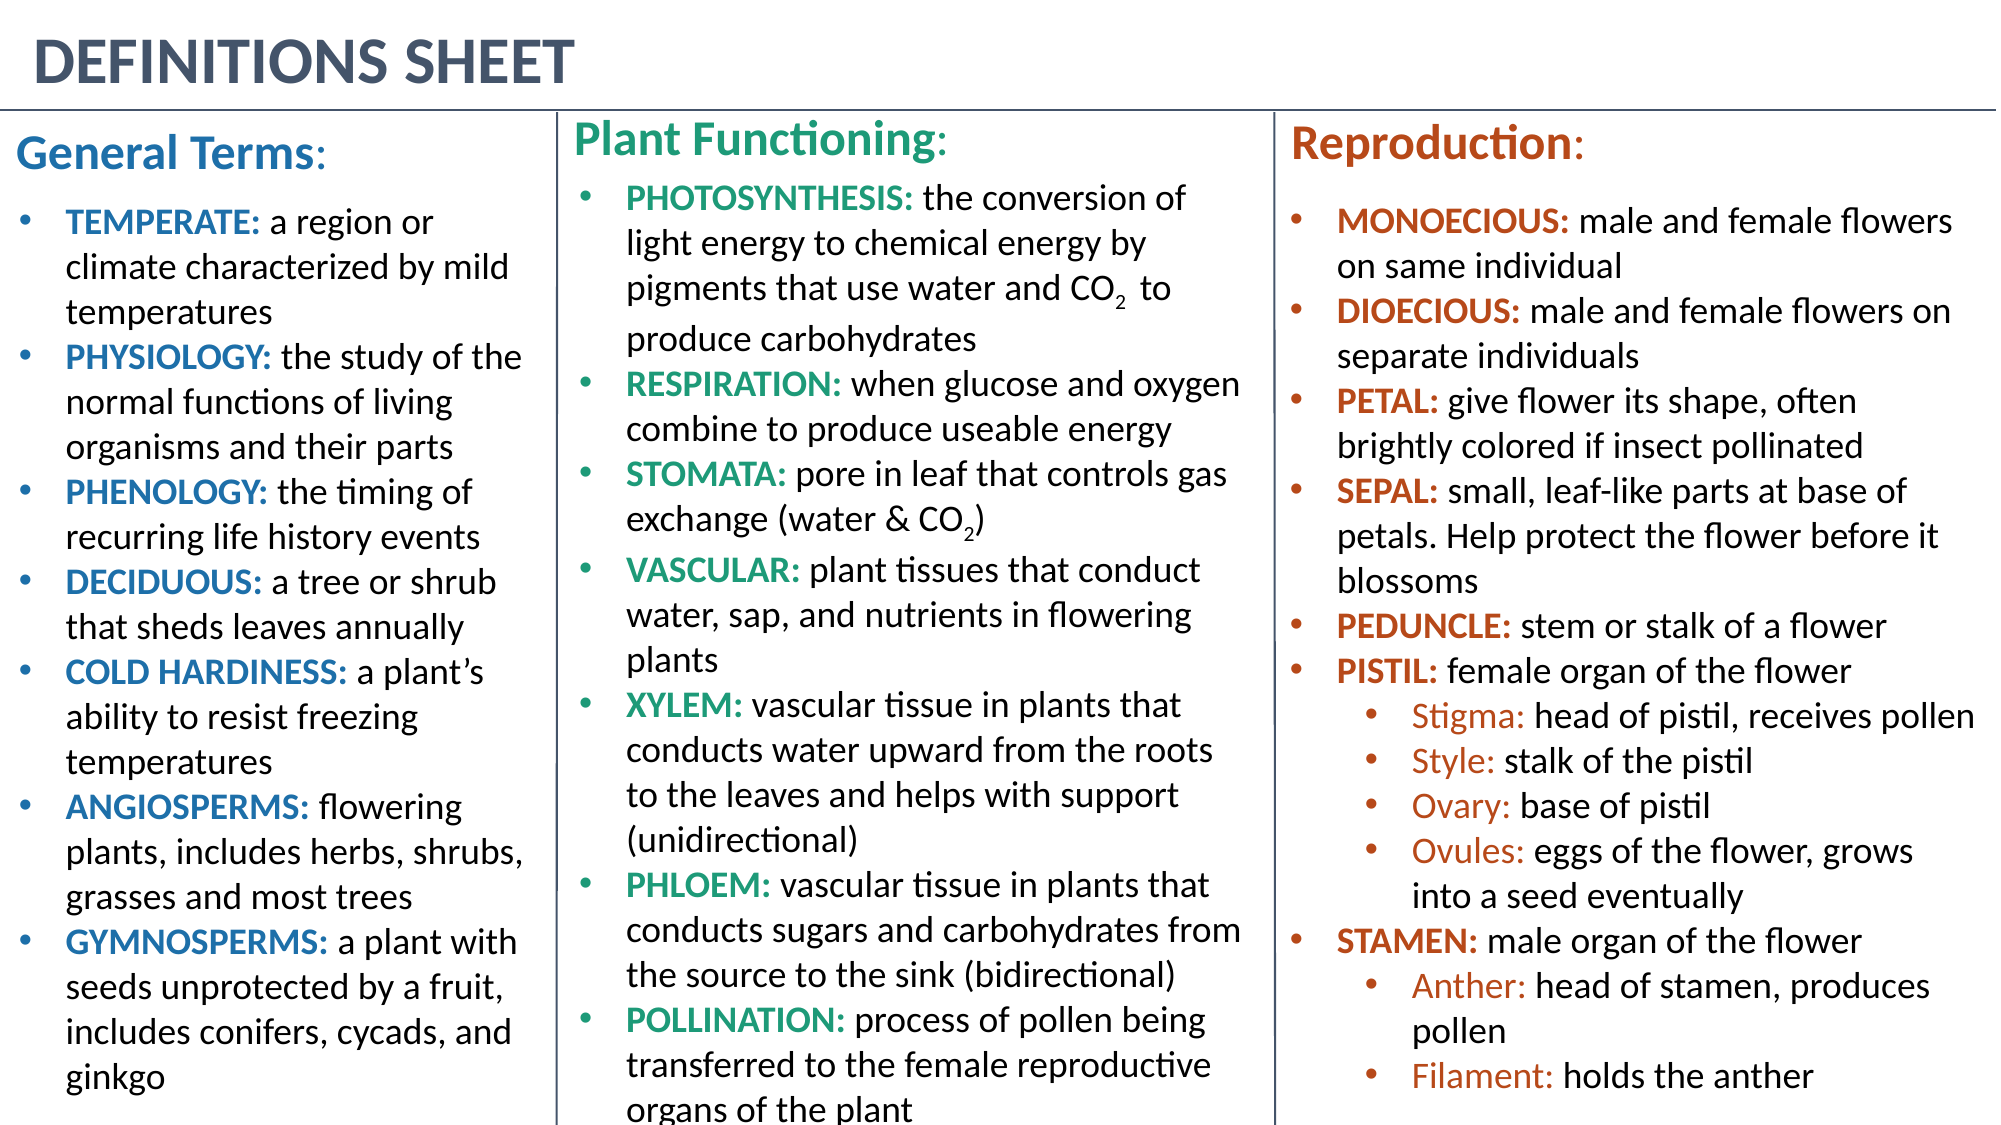

DEFINITIONS SHEET
Plant Functioning:
Reproduction:
General Terms:
PHOTOSYNTHESIS: the conversion of light energy to chemical energy by pigments that use water and CO2  to produce carbohydrates
RESPIRATION: when glucose and oxygen combine to produce useable energy
STOMATA: pore in leaf that controls gas exchange (water & CO2)
VASCULAR: plant tissues that conduct water, sap, and nutrients in flowering plants
XYLEM: vascular tissue in plants that conducts water upward from the roots to the leaves and helps with support (unidirectional)
PHLOEM: vascular tissue in plants that conducts sugars and carbohydrates from the source to the sink (bidirectional)
POLLINATION: process of pollen being transferred to the female reproductive organs of the plant

MONOECIOUS: male and female flowers on same individual
DIOECIOUS: male and female flowers on separate individuals
PETAL: give flower its shape, often brightly colored if insect pollinated
SEPAL: small, leaf-like parts at base of petals. Help protect the flower before it blossoms
PEDUNCLE: stem or stalk of a flower
PISTIL: female organ of the flower
Stigma: head of pistil, receives pollen
Style: stalk of the pistil
Ovary: base of pistil
Ovules: eggs of the flower, grows into a seed eventually
STAMEN: male organ of the flower
Anther: head of stamen, produces pollen
Filament: holds the anther

TEMPERATE: a region or climate characterized by mild temperatures
PHYSIOLOGY: the study of the normal functions of living organisms and their parts
PHENOLOGY: the timing of recurring life history events
DECIDUOUS: a tree or shrub that sheds leaves annually
COLD HARDINESS: a plant’s ability to resist freezing temperatures
ANGIOSPERMS: flowering plants, includes herbs, shrubs, grasses and most trees
GYMNOSPERMS: a plant with seeds unprotected by a fruit, includes conifers, cycads, and ginkgo